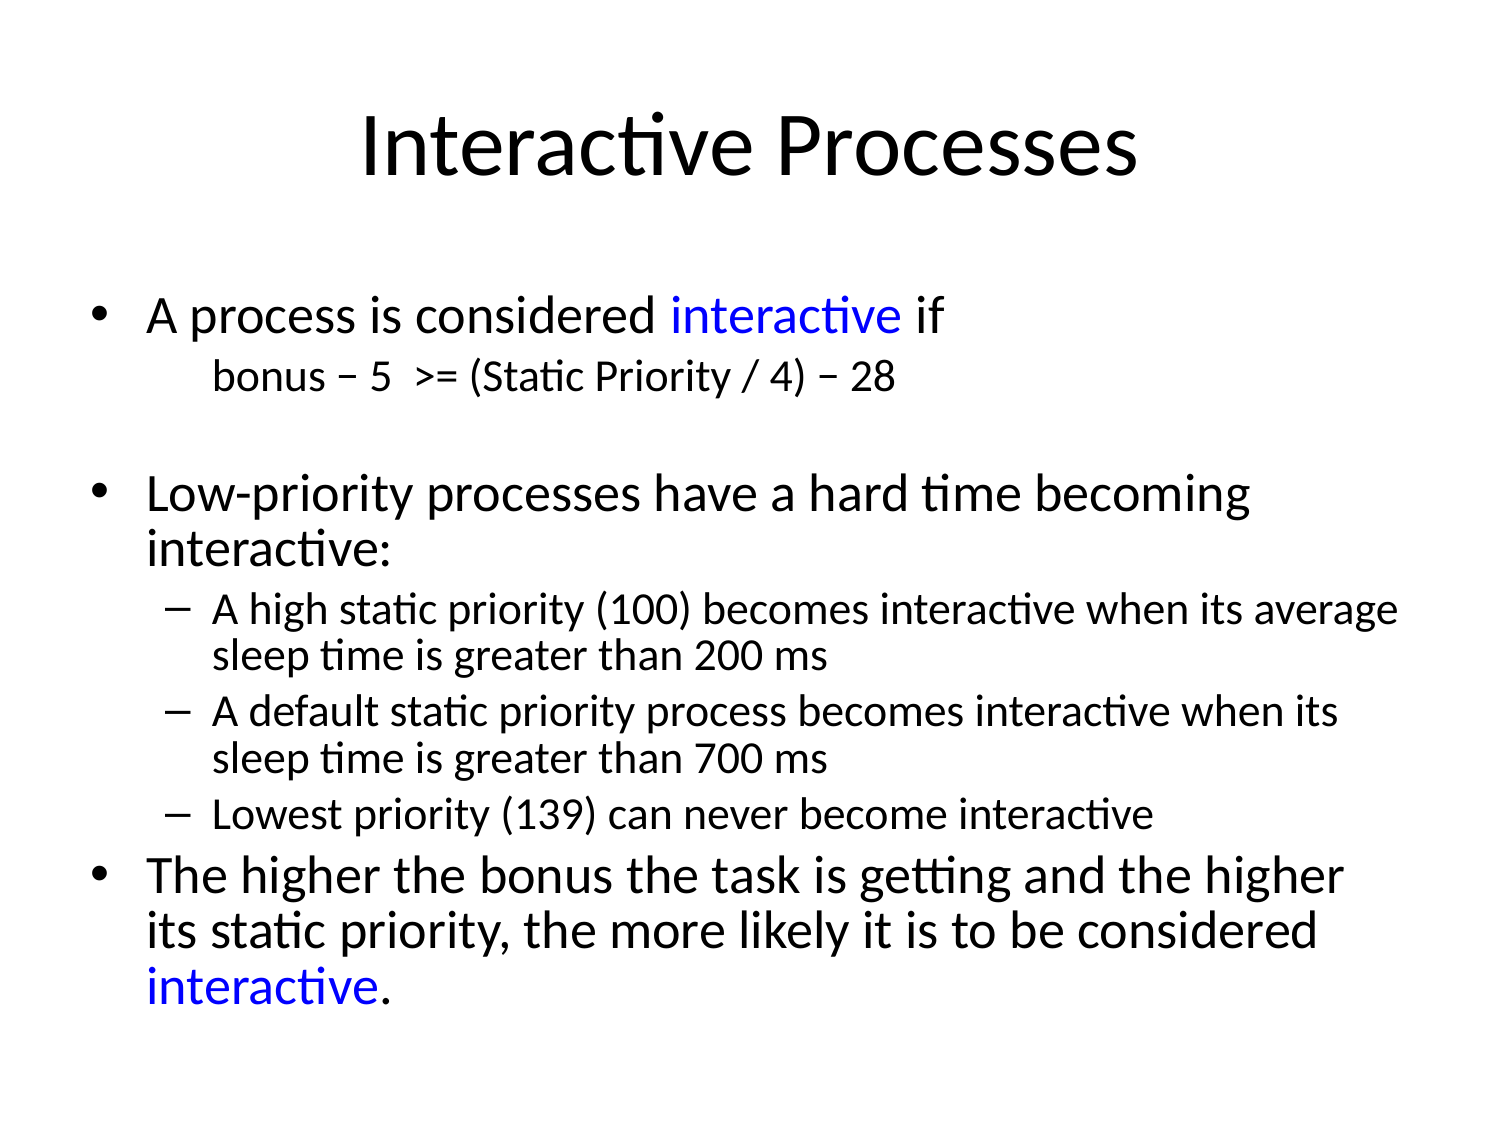

# Interactive Processes
A process is considered interactive if
	bonus − 5  >= (Static Priority / 4) − 28

Low-priority processes have a hard time becoming interactive:
A high static priority (100) becomes interactive when its average sleep time is greater than 200 ms
A default static priority process becomes interactive when its sleep time is greater than 700 ms
Lowest priority (139) can never become interactive
The higher the bonus the task is getting and the higher its static priority, the more likely it is to be considered interactive.